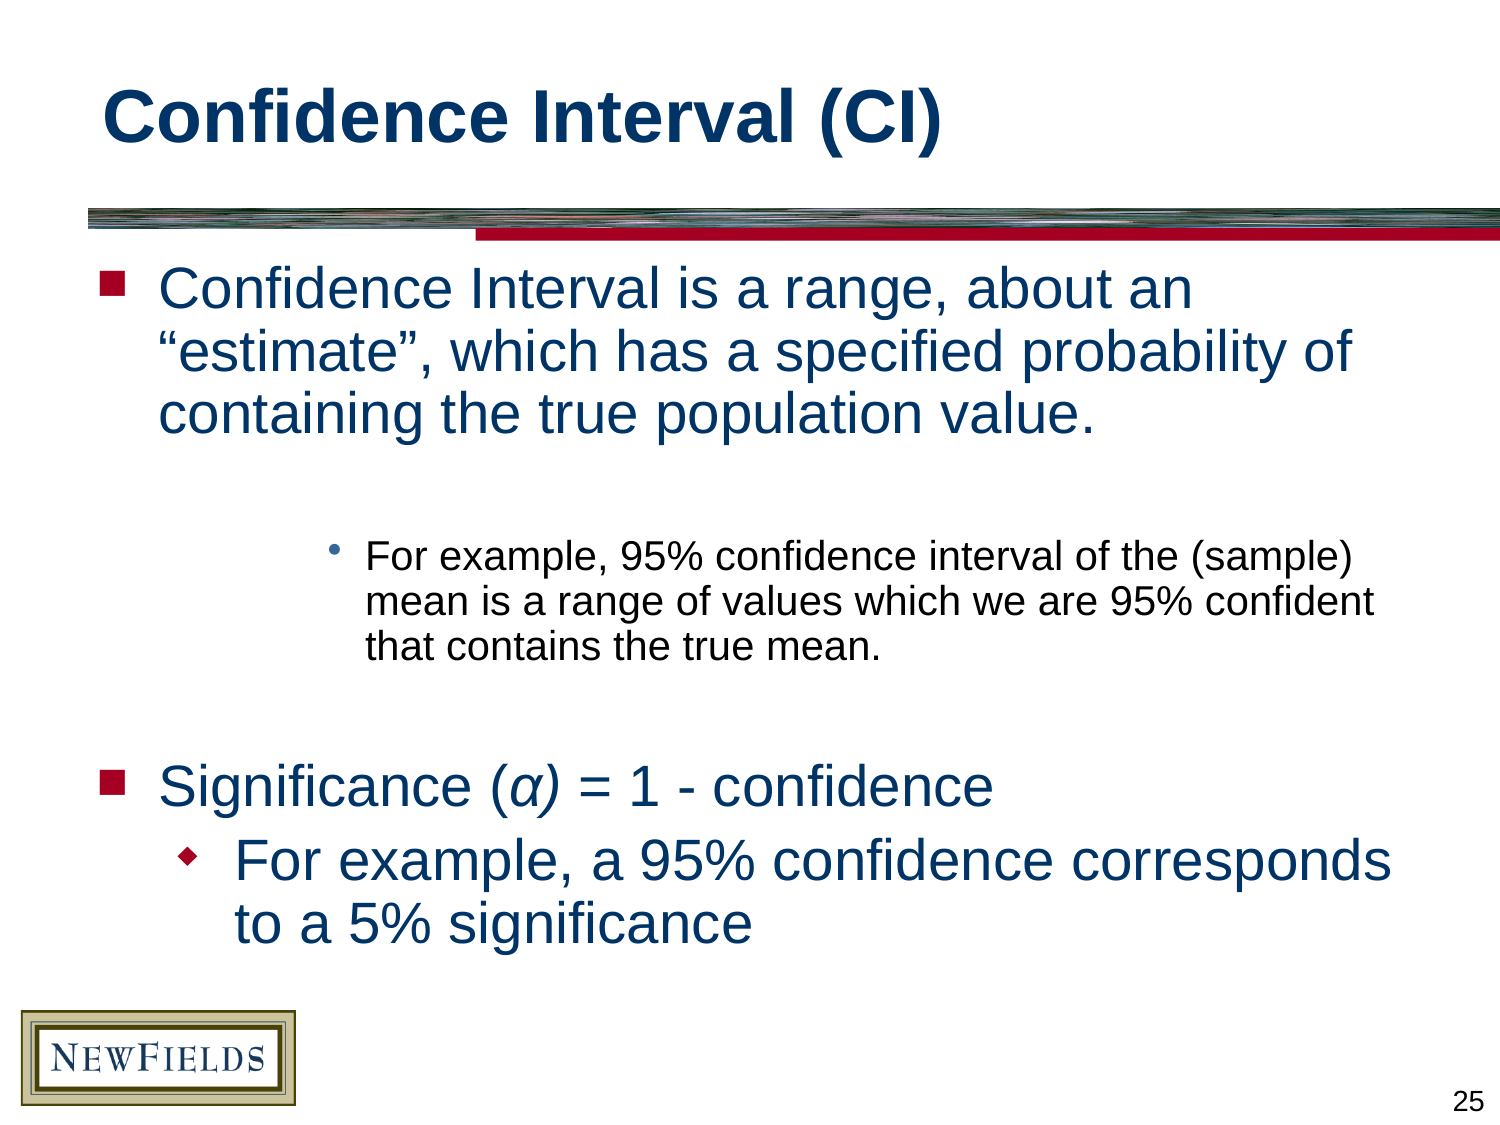

# Confidence Interval (CI)
Confidence Interval is a range, about an “estimate”, which has a specified probability of containing the true population value.

For example, 95% confidence interval of the (sample) mean is a range of values which we are 95% confident that contains the true mean.

Significance (α) = 1 - confidence
For example, a 95% confidence corresponds to a 5% significance
25